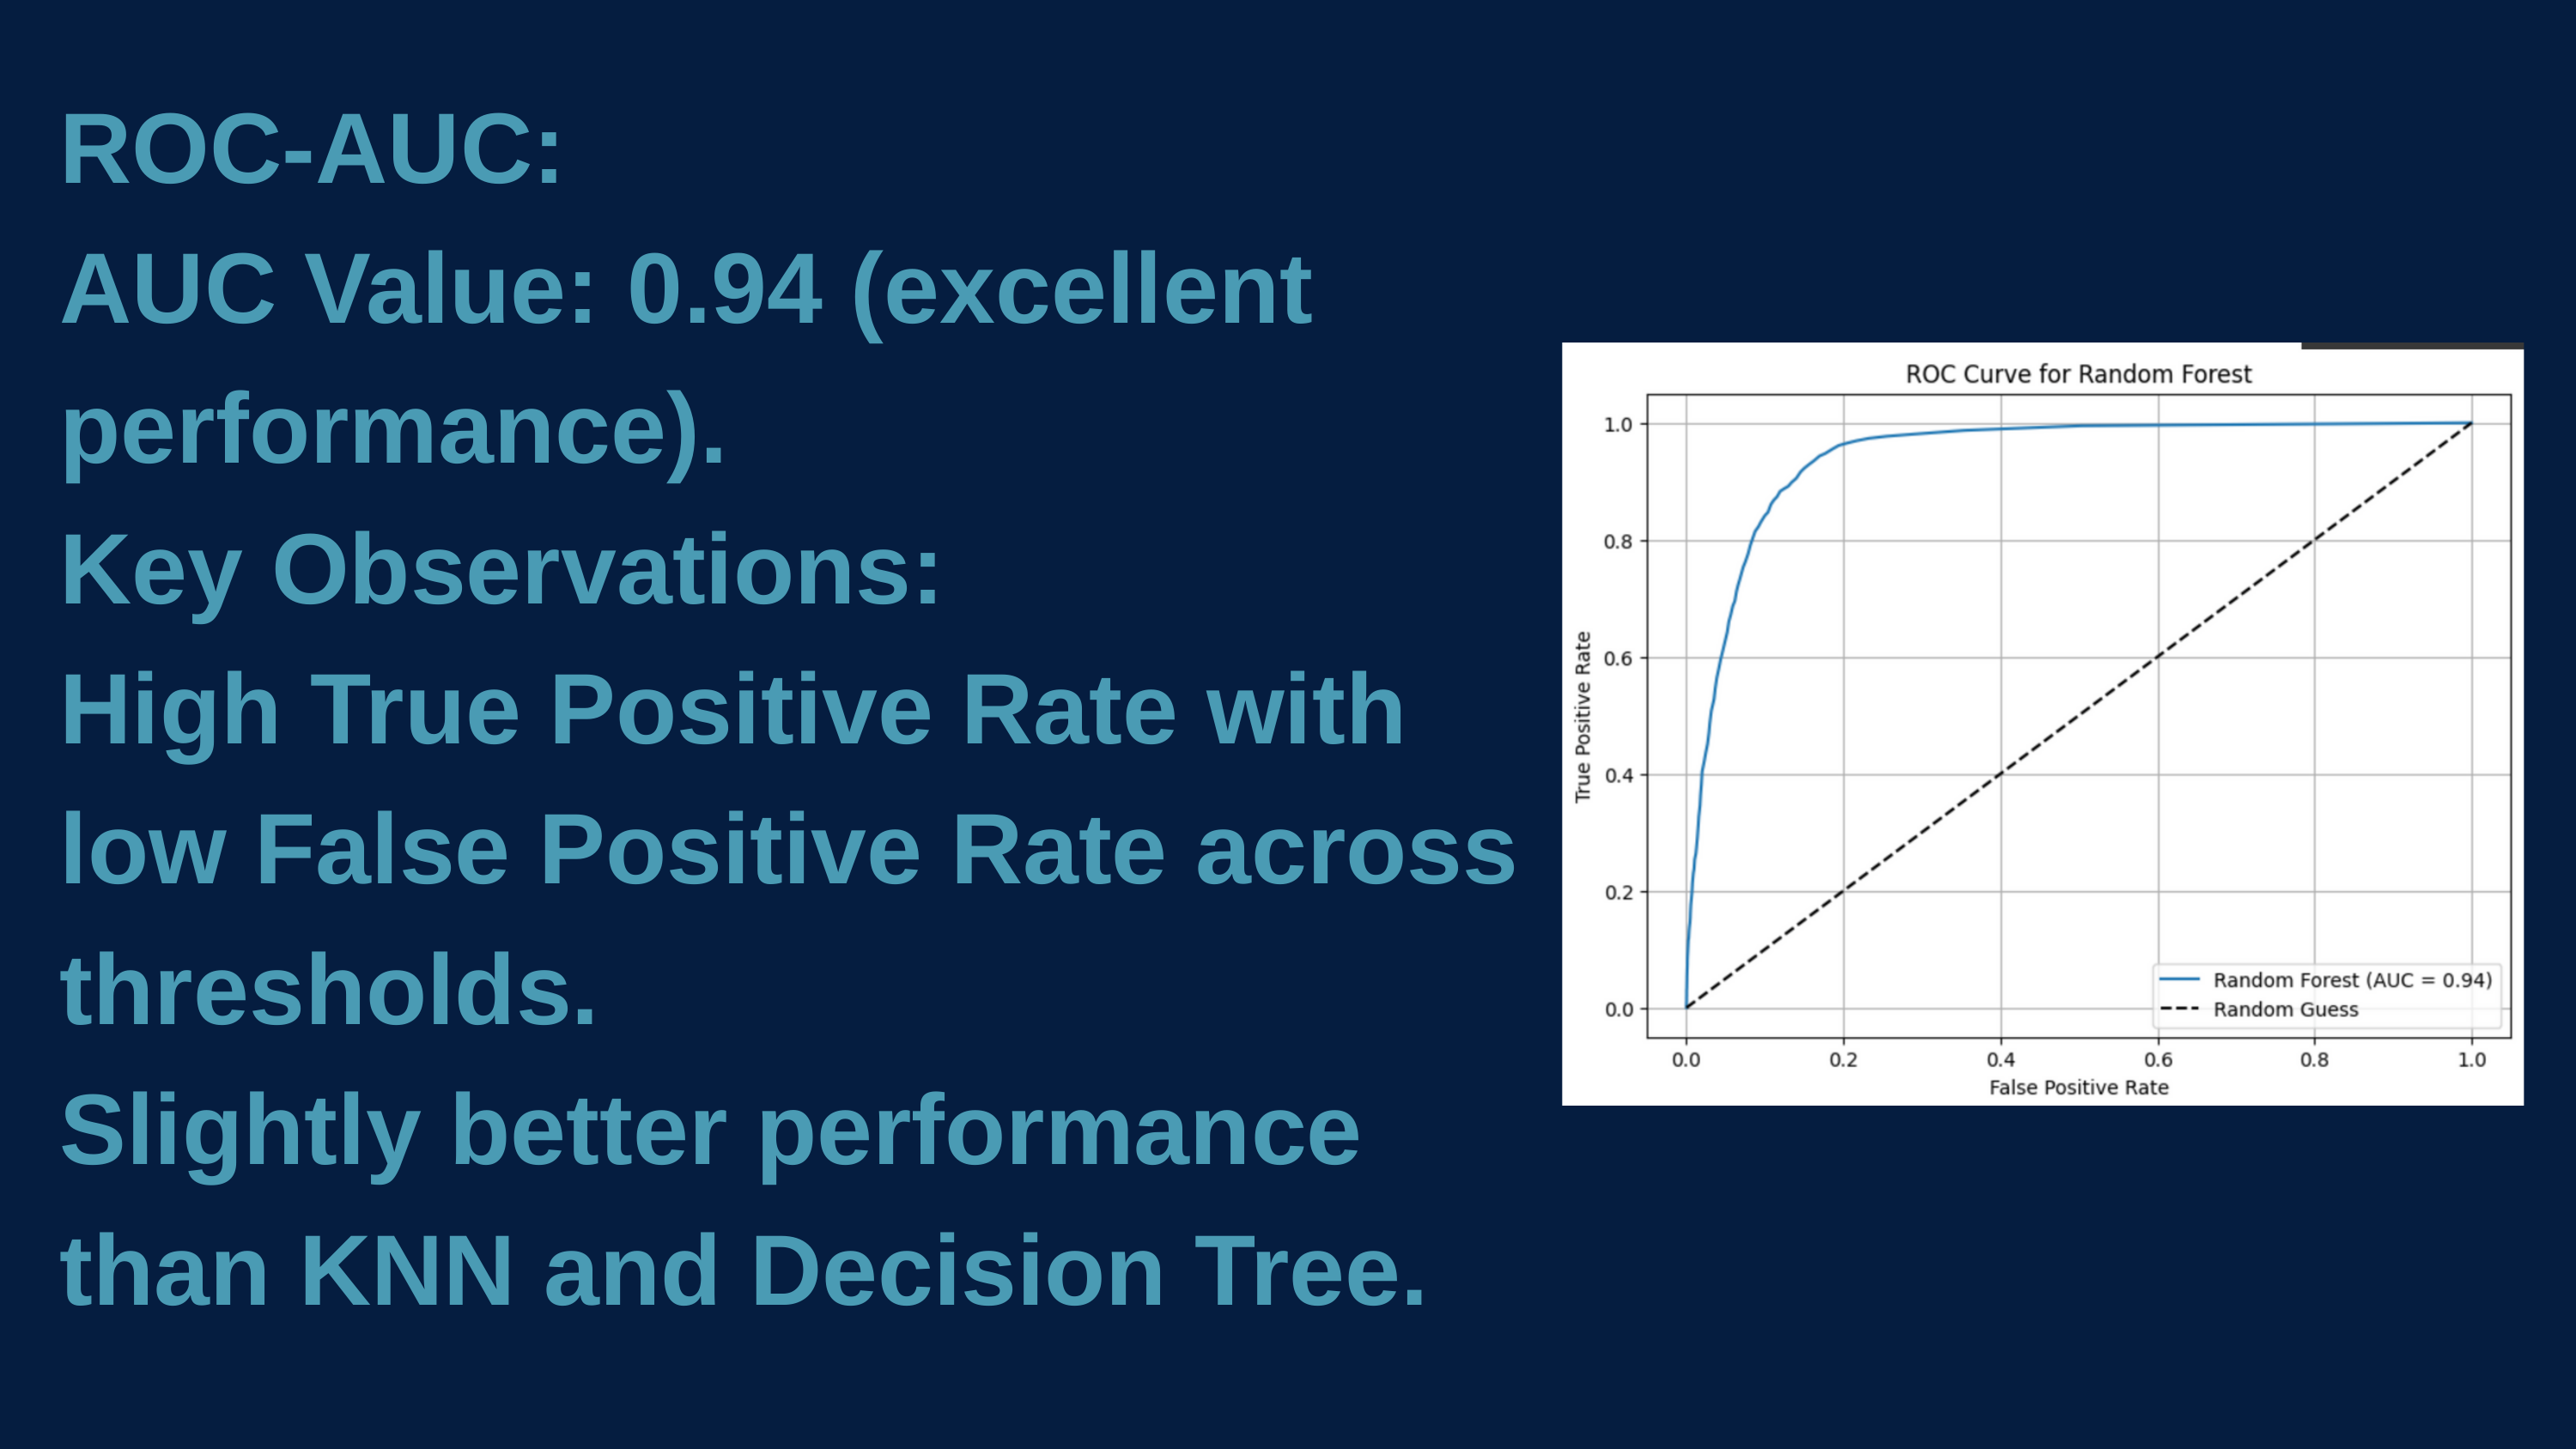

ROC-AUC:
AUC Value: 0.94 (excellent performance).
Key Observations:
High True Positive Rate with low False Positive Rate across thresholds.
Slightly better performance than KNN and Decision Tree.